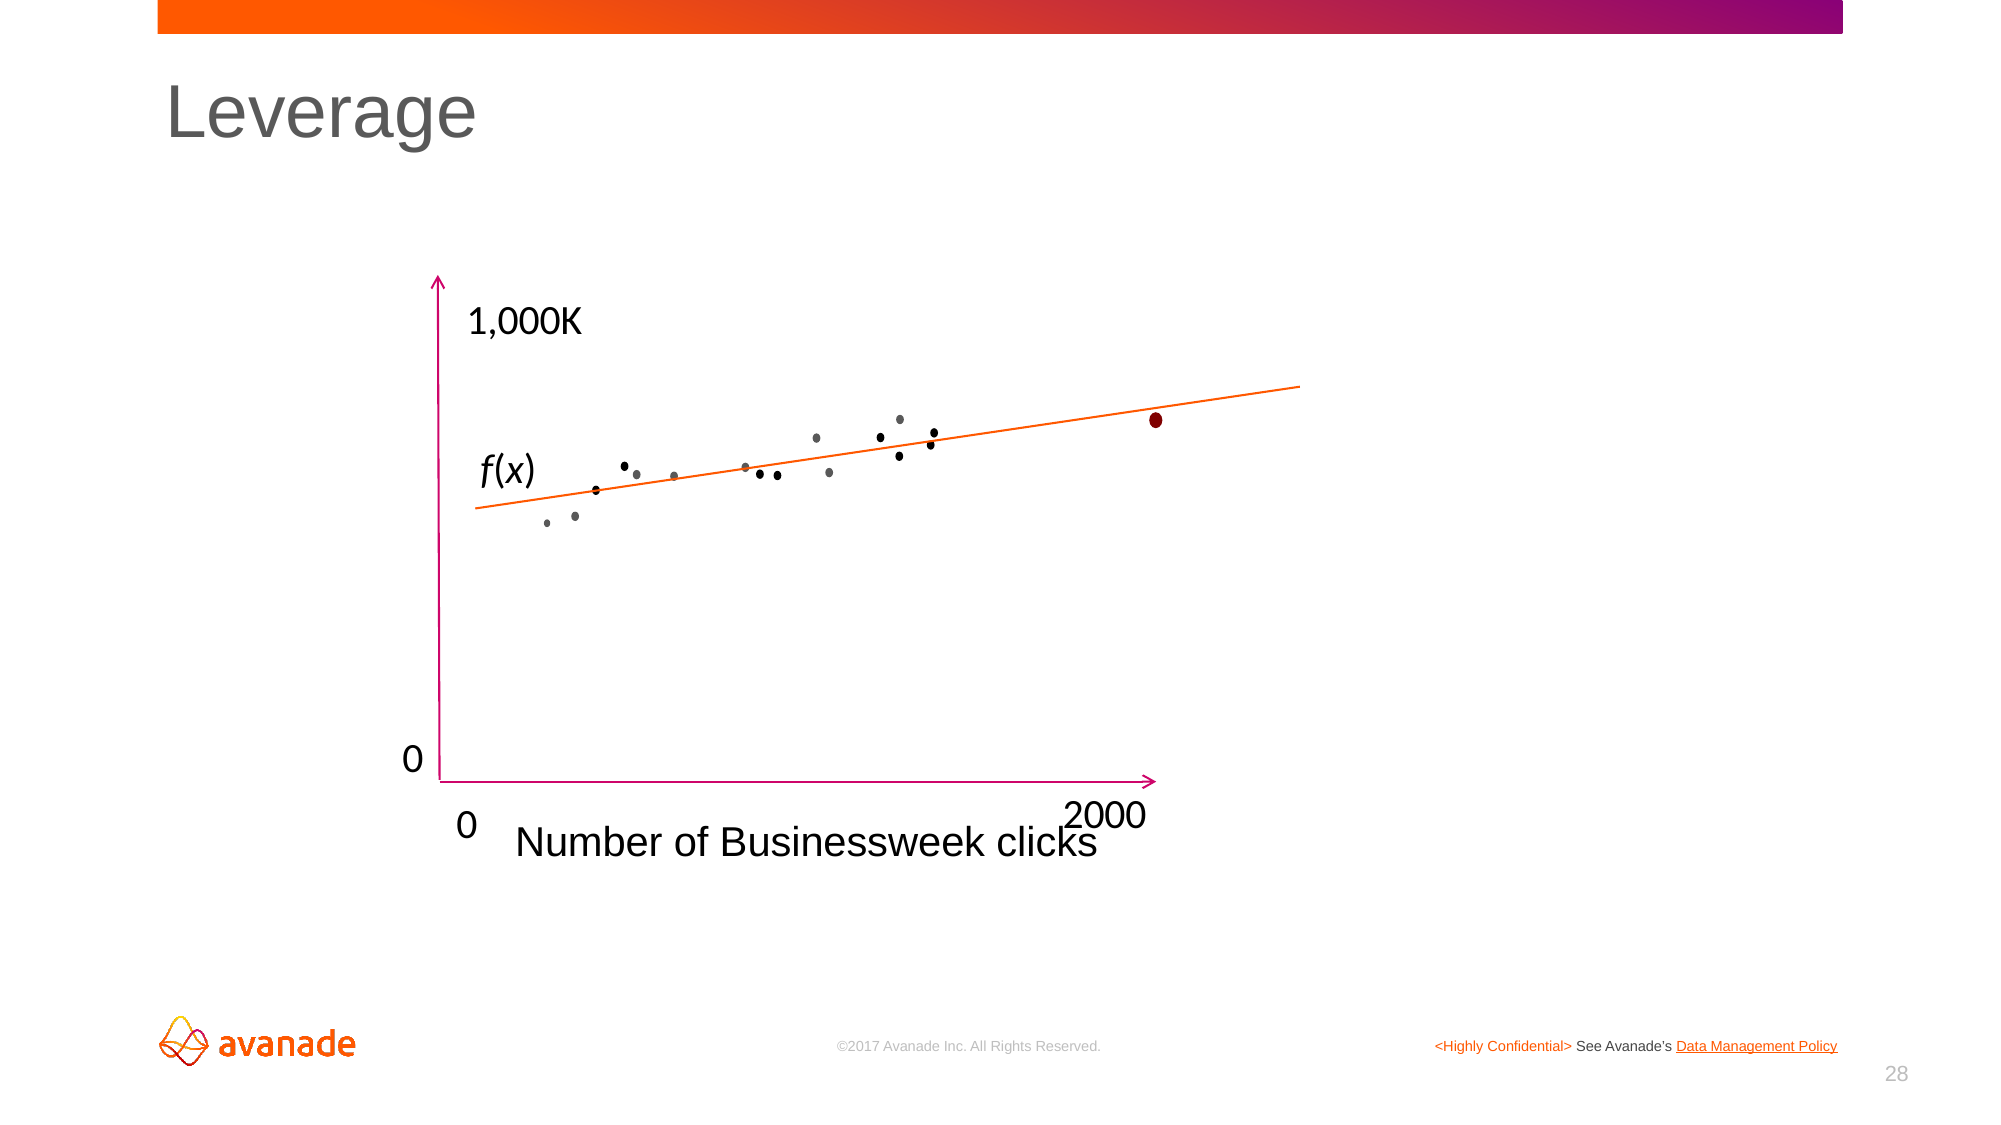

Leverage
1,000K

f(x)

0
2000
0
Number of Businessweek clicks
28